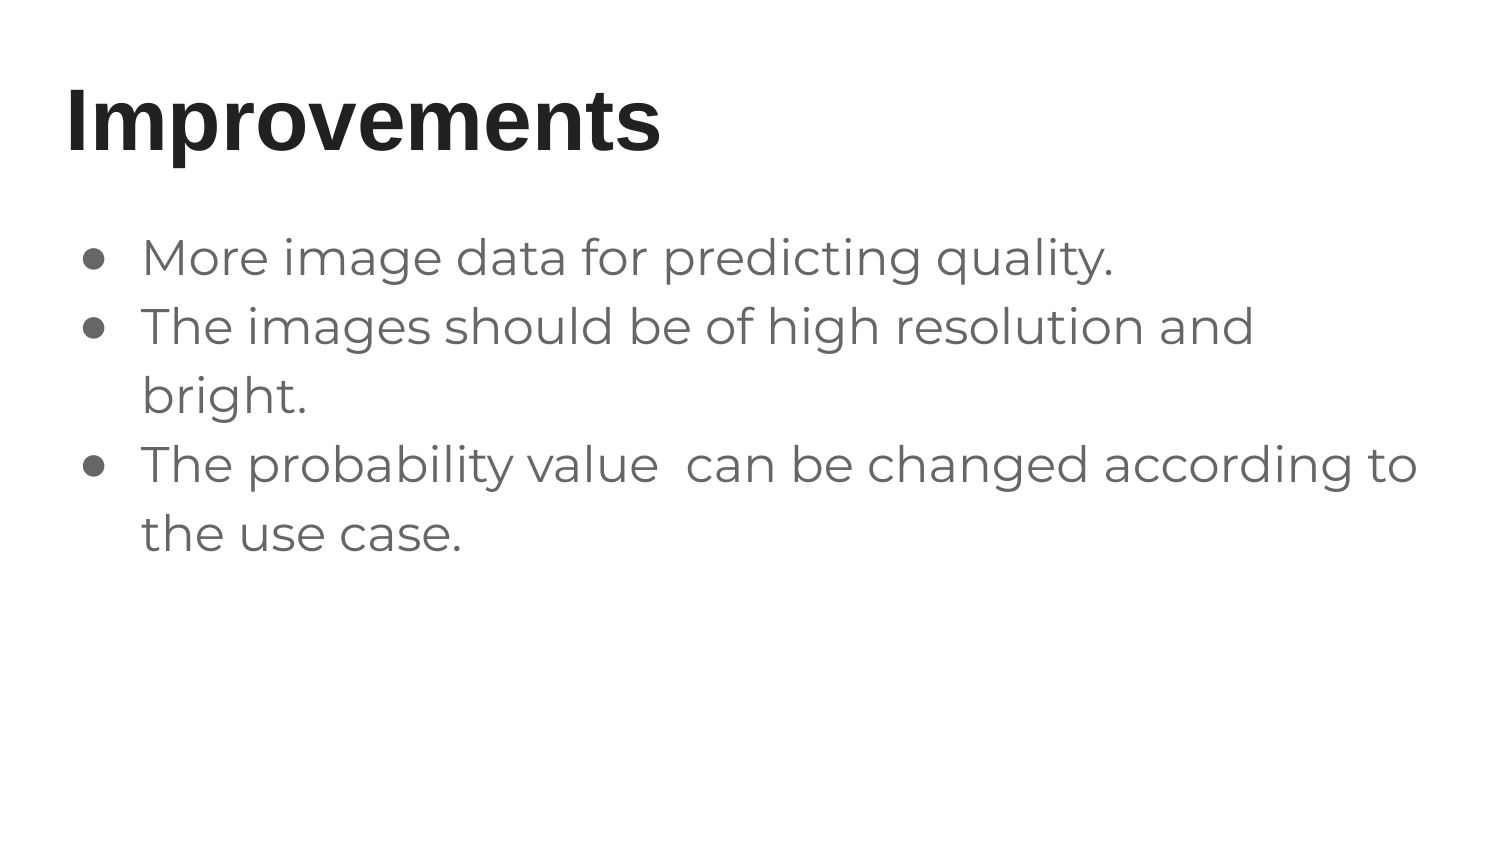

Improvements
More image data for predicting quality.
The images should be of high resolution and bright.
The probability value  can be changed according to the use case.